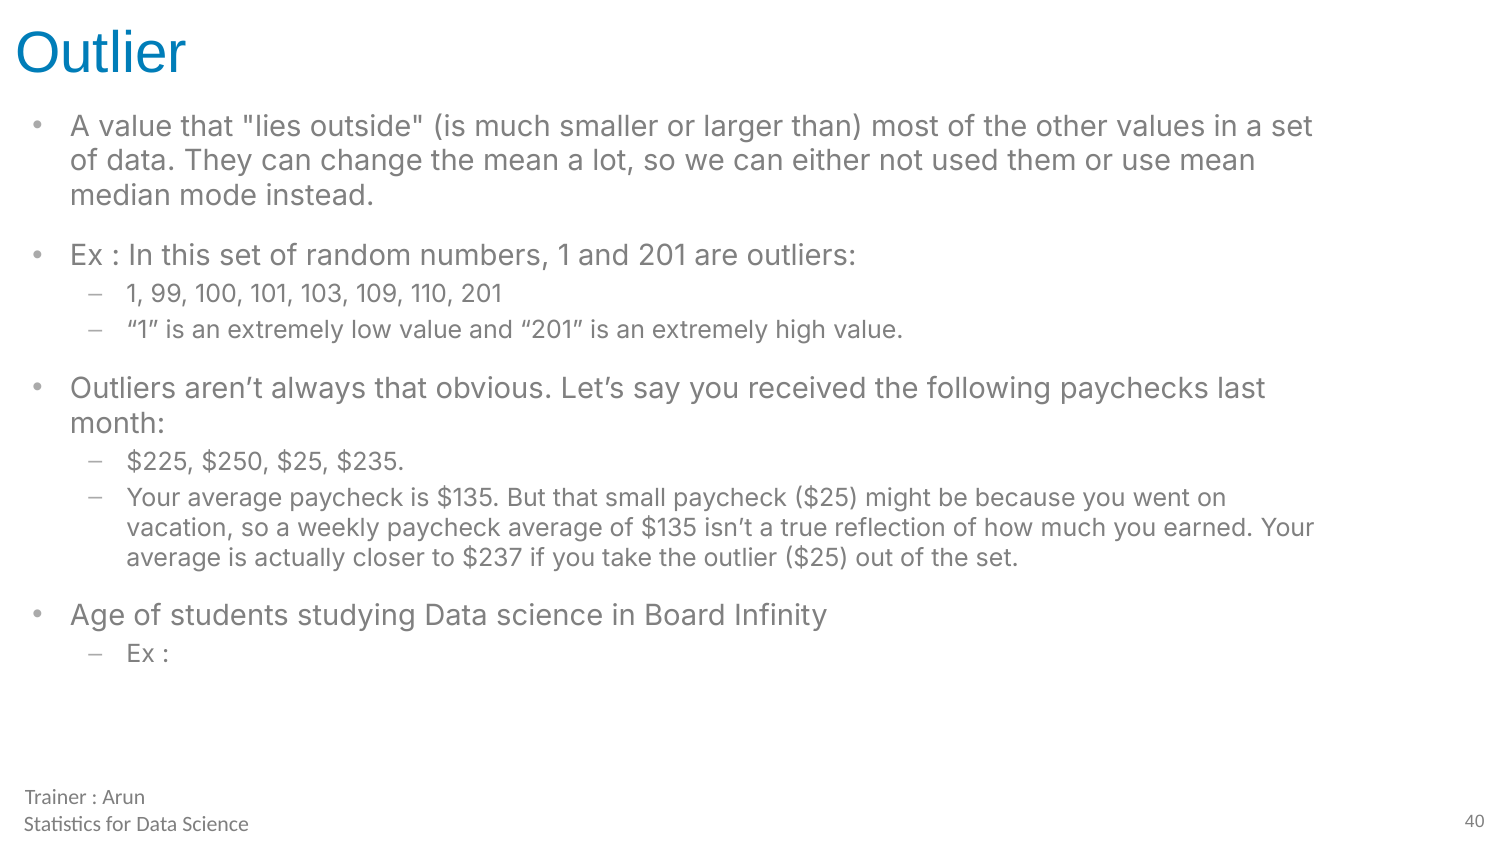

# Outlier
A value that "lies outside" (is much smaller or larger than) most of the other values in a set of data. They can change the mean a lot, so we can either not used them or use mean median mode instead.
Ex : In this set of random numbers, 1 and 201 are outliers:
1, 99, 100, 101, 103, 109, 110, 201
“1” is an extremely low value and “201” is an extremely high value.
Outliers aren’t always that obvious. Let’s say you received the following paychecks last month:
$225, $250, $25, $235.
Your average paycheck is $135. But that small paycheck ($25) might be because you went on vacation, so a weekly paycheck average of $135 isn’t a true reflection of how much you earned. Your average is actually closer to $237 if you take the outlier ($25) out of the set.
Age of students studying Data science in Board Infinity
Ex :